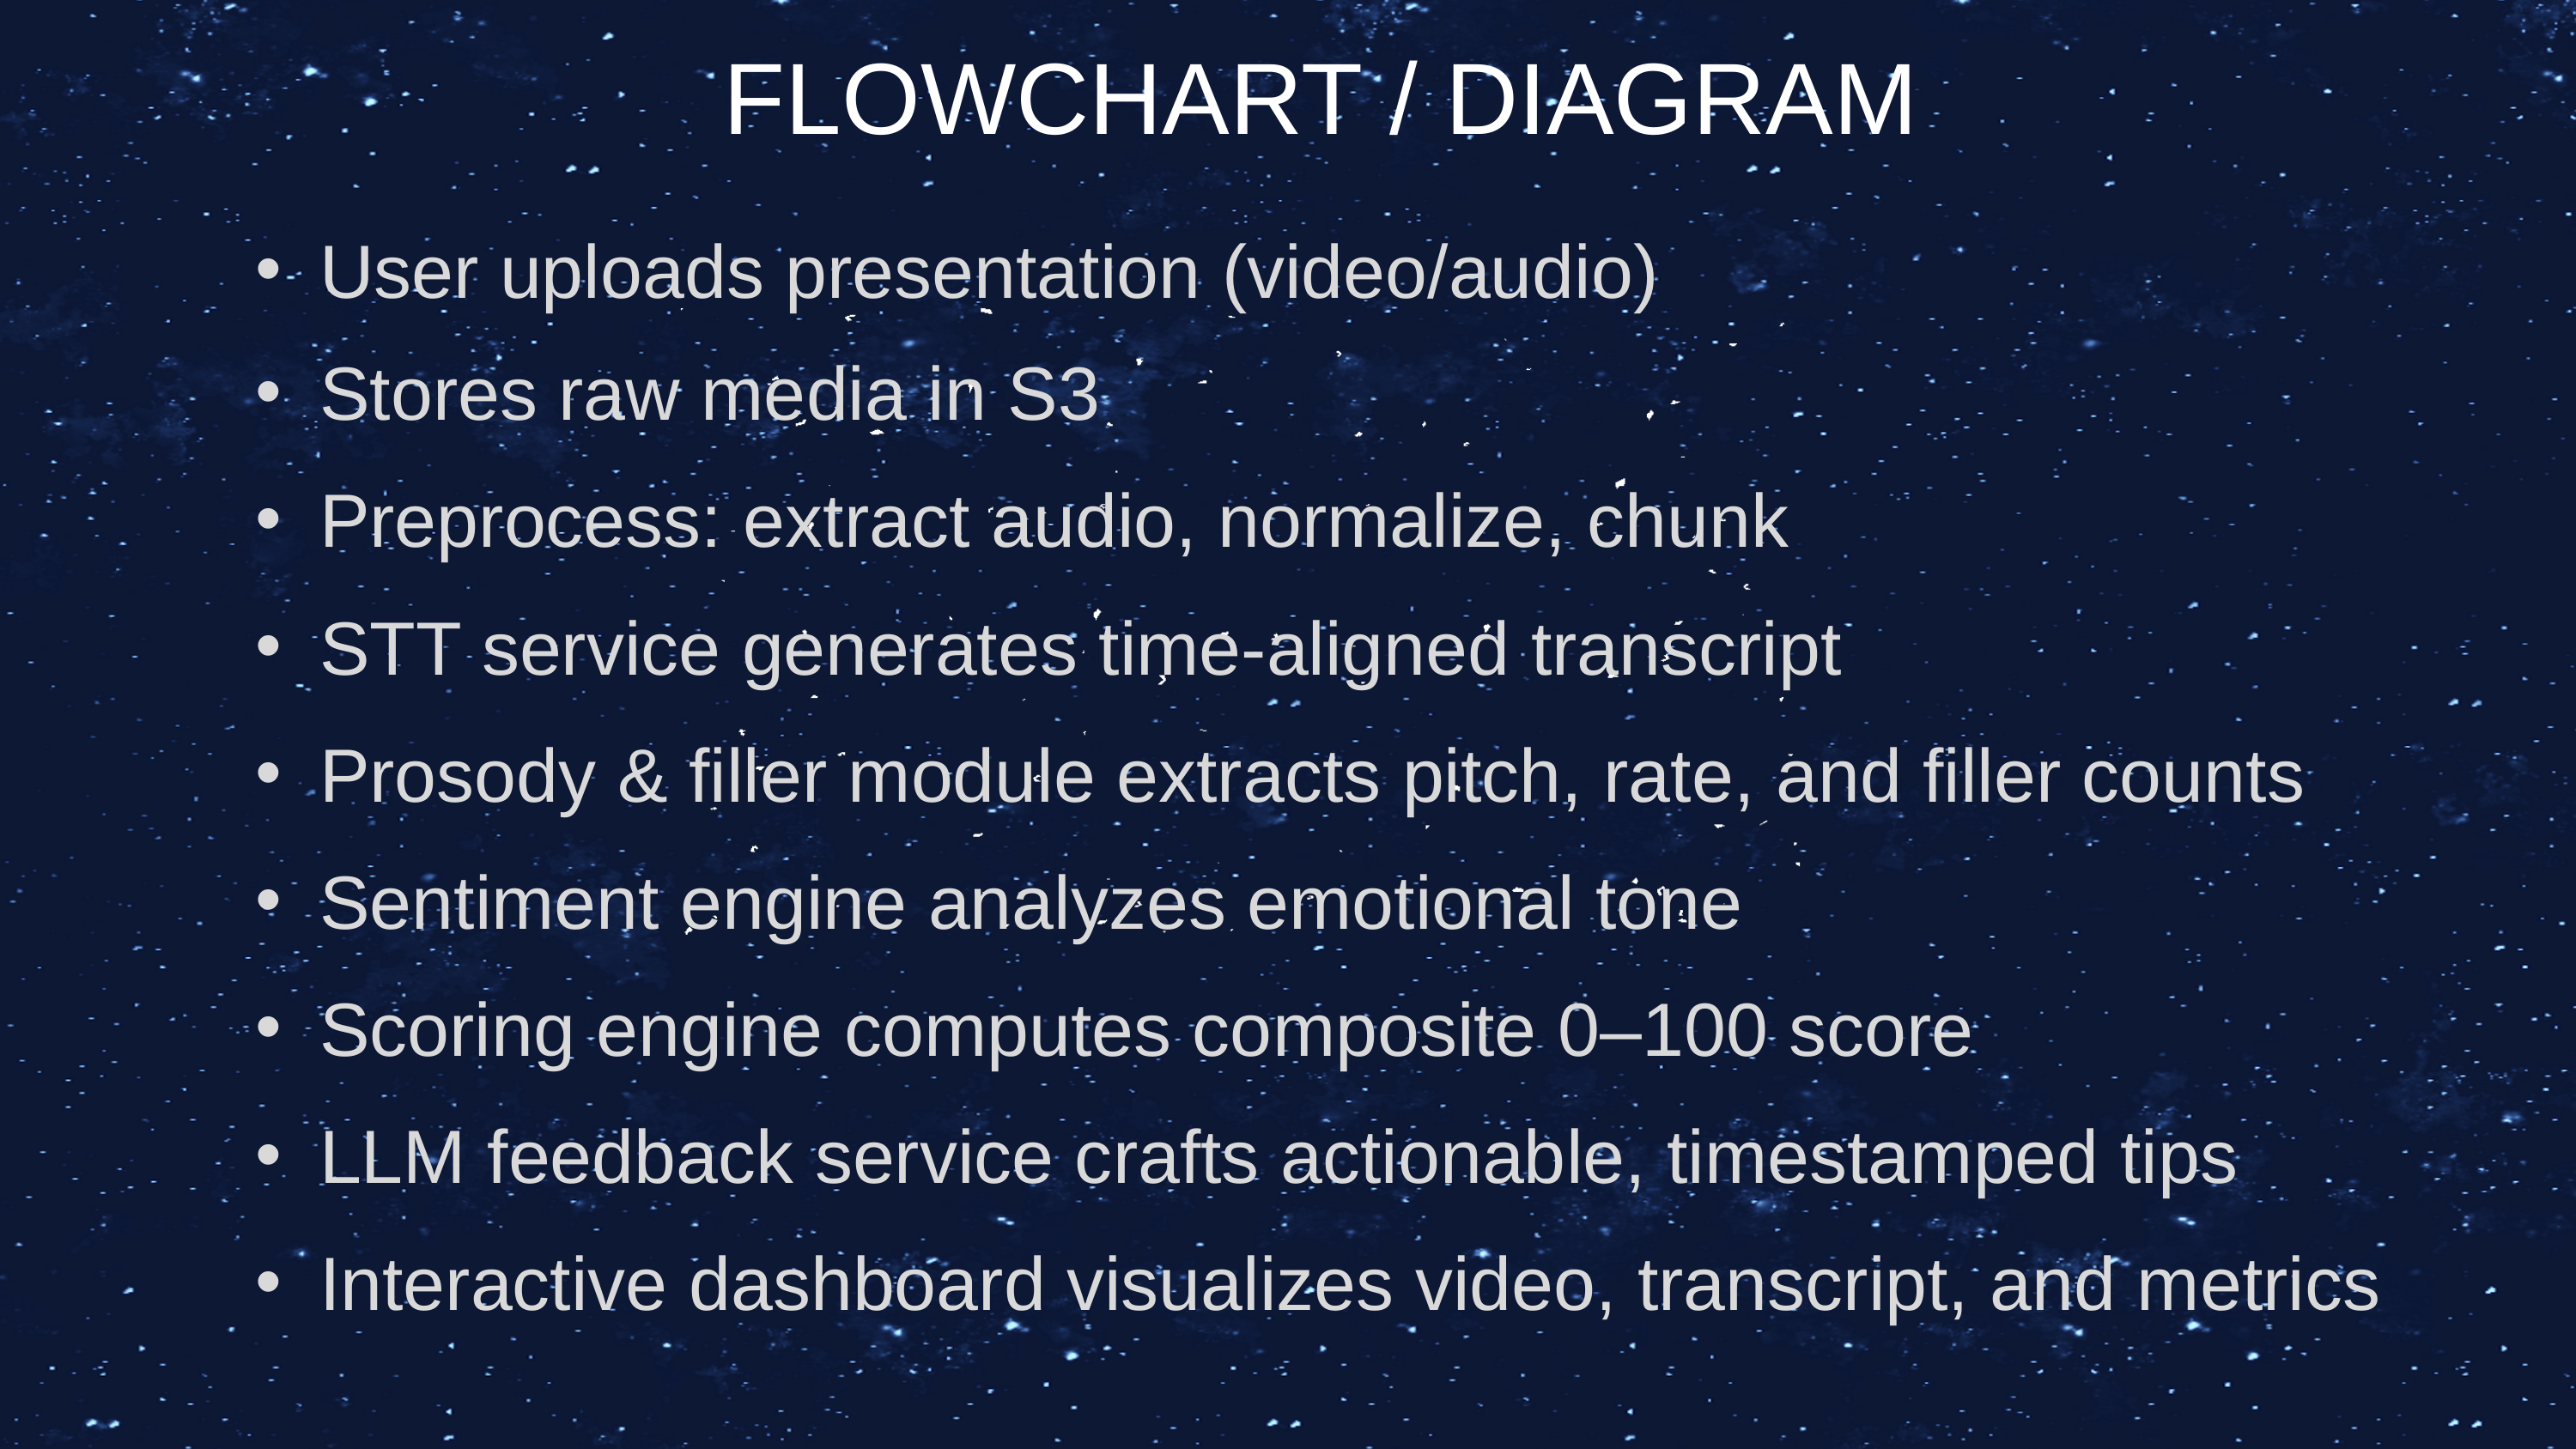

FLOWCHART / DIAGRAM
User uploads presentation (video/audio)

Stores raw media in S3

Preprocess: extract audio, normalize, chunk

STT service generates time‑aligned transcript

Prosody & filler module extracts pitch, rate, and filler counts

Sentiment engine analyzes emotional tone

Scoring engine computes composite 0–100 score

LLM feedback service crafts actionable, timestamped tips

Interactive dashboard visualizes video, transcript, and metrics